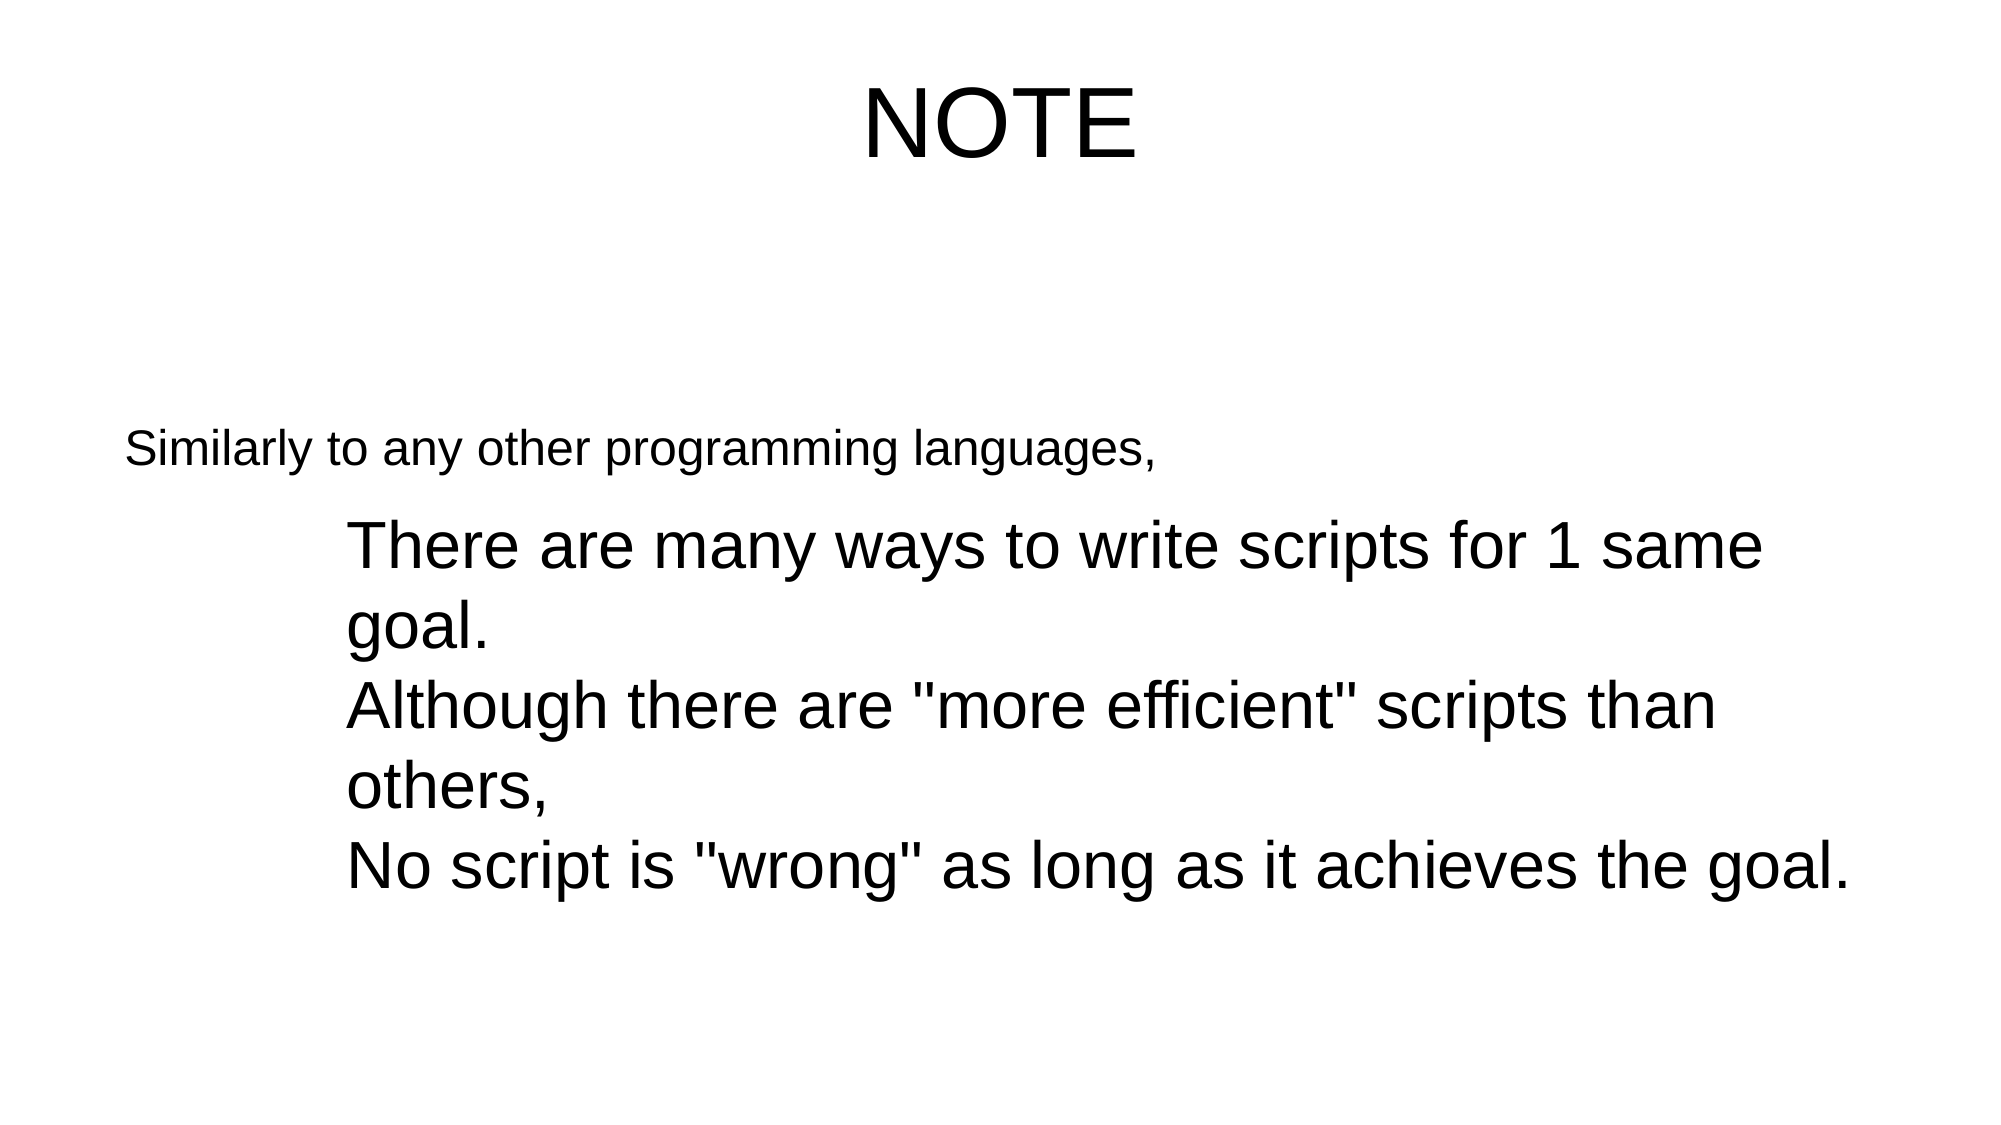

NOTE
Similarly to any other programming languages,
There are many ways to write scripts for 1 same goal.
Although there are "more efficient" scripts than others,
No script is "wrong" as long as it achieves the goal.